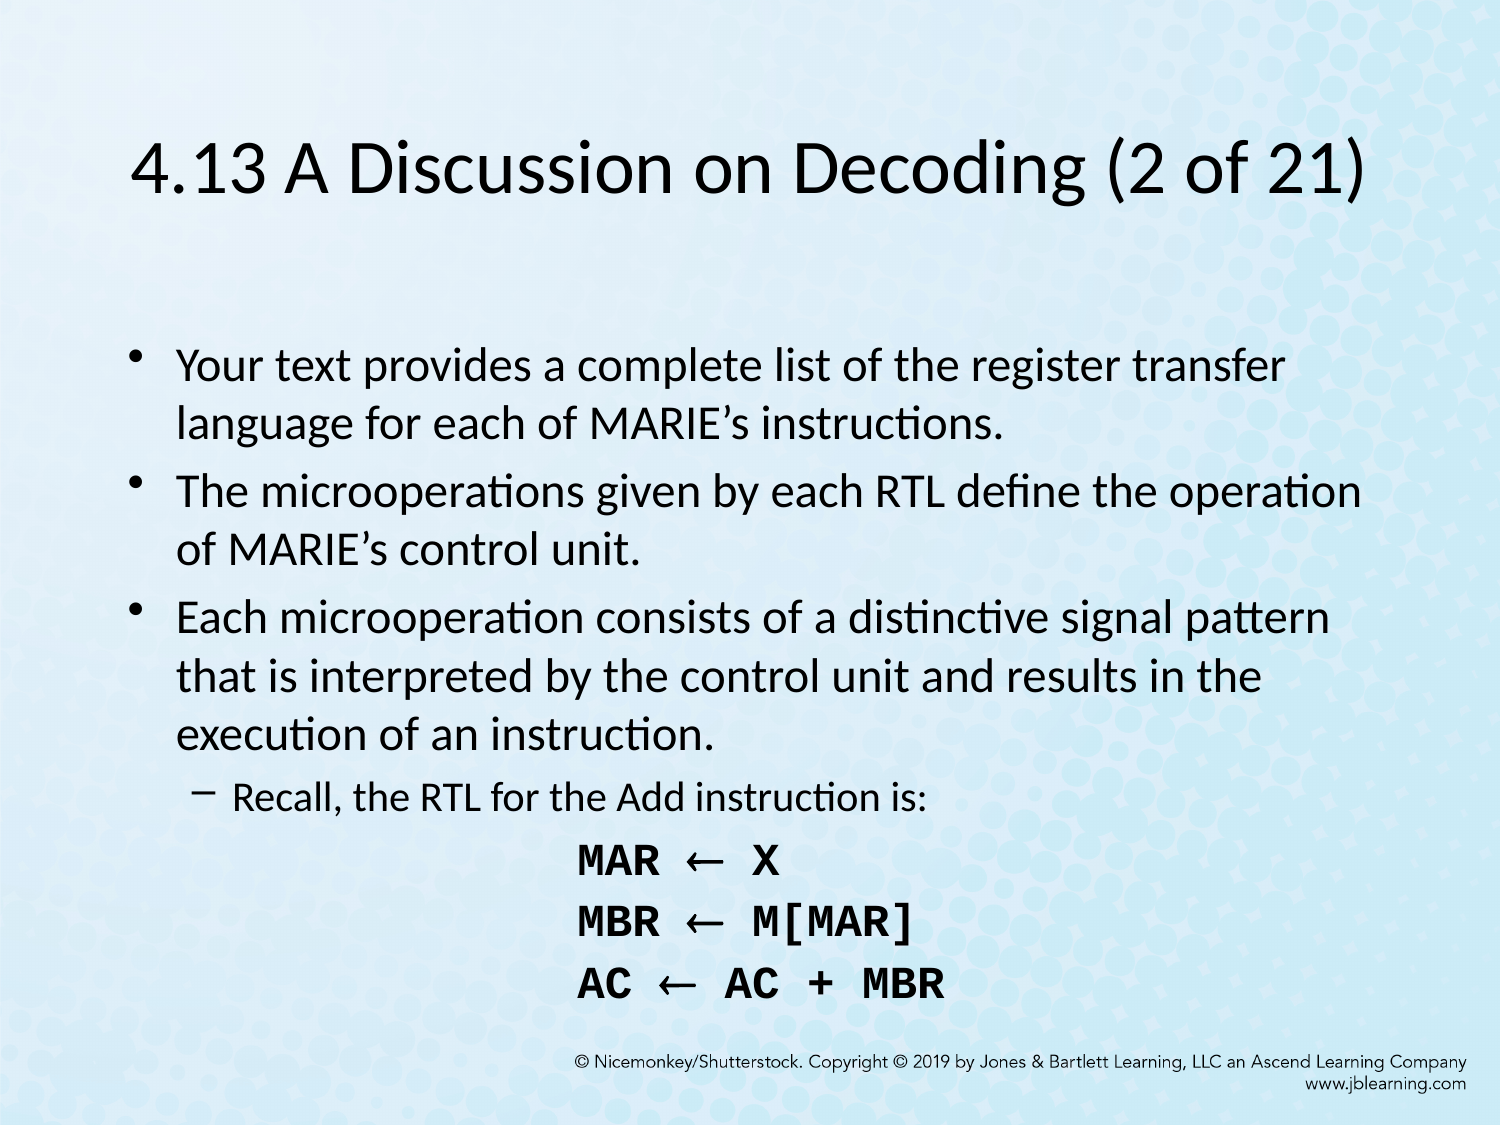

# 4.13 A Discussion on Decoding (2 of 21)
Your text provides a complete list of the register transfer language for each of MARIE’s instructions.
The microoperations given by each RTL define the operation of MARIE’s control unit.
Each microoperation consists of a distinctive signal pattern that is interpreted by the control unit and results in the execution of an instruction.
Recall, the RTL for the Add instruction is:
MAR ← X
MBR ← M[MAR]
AC ← AC + MBR